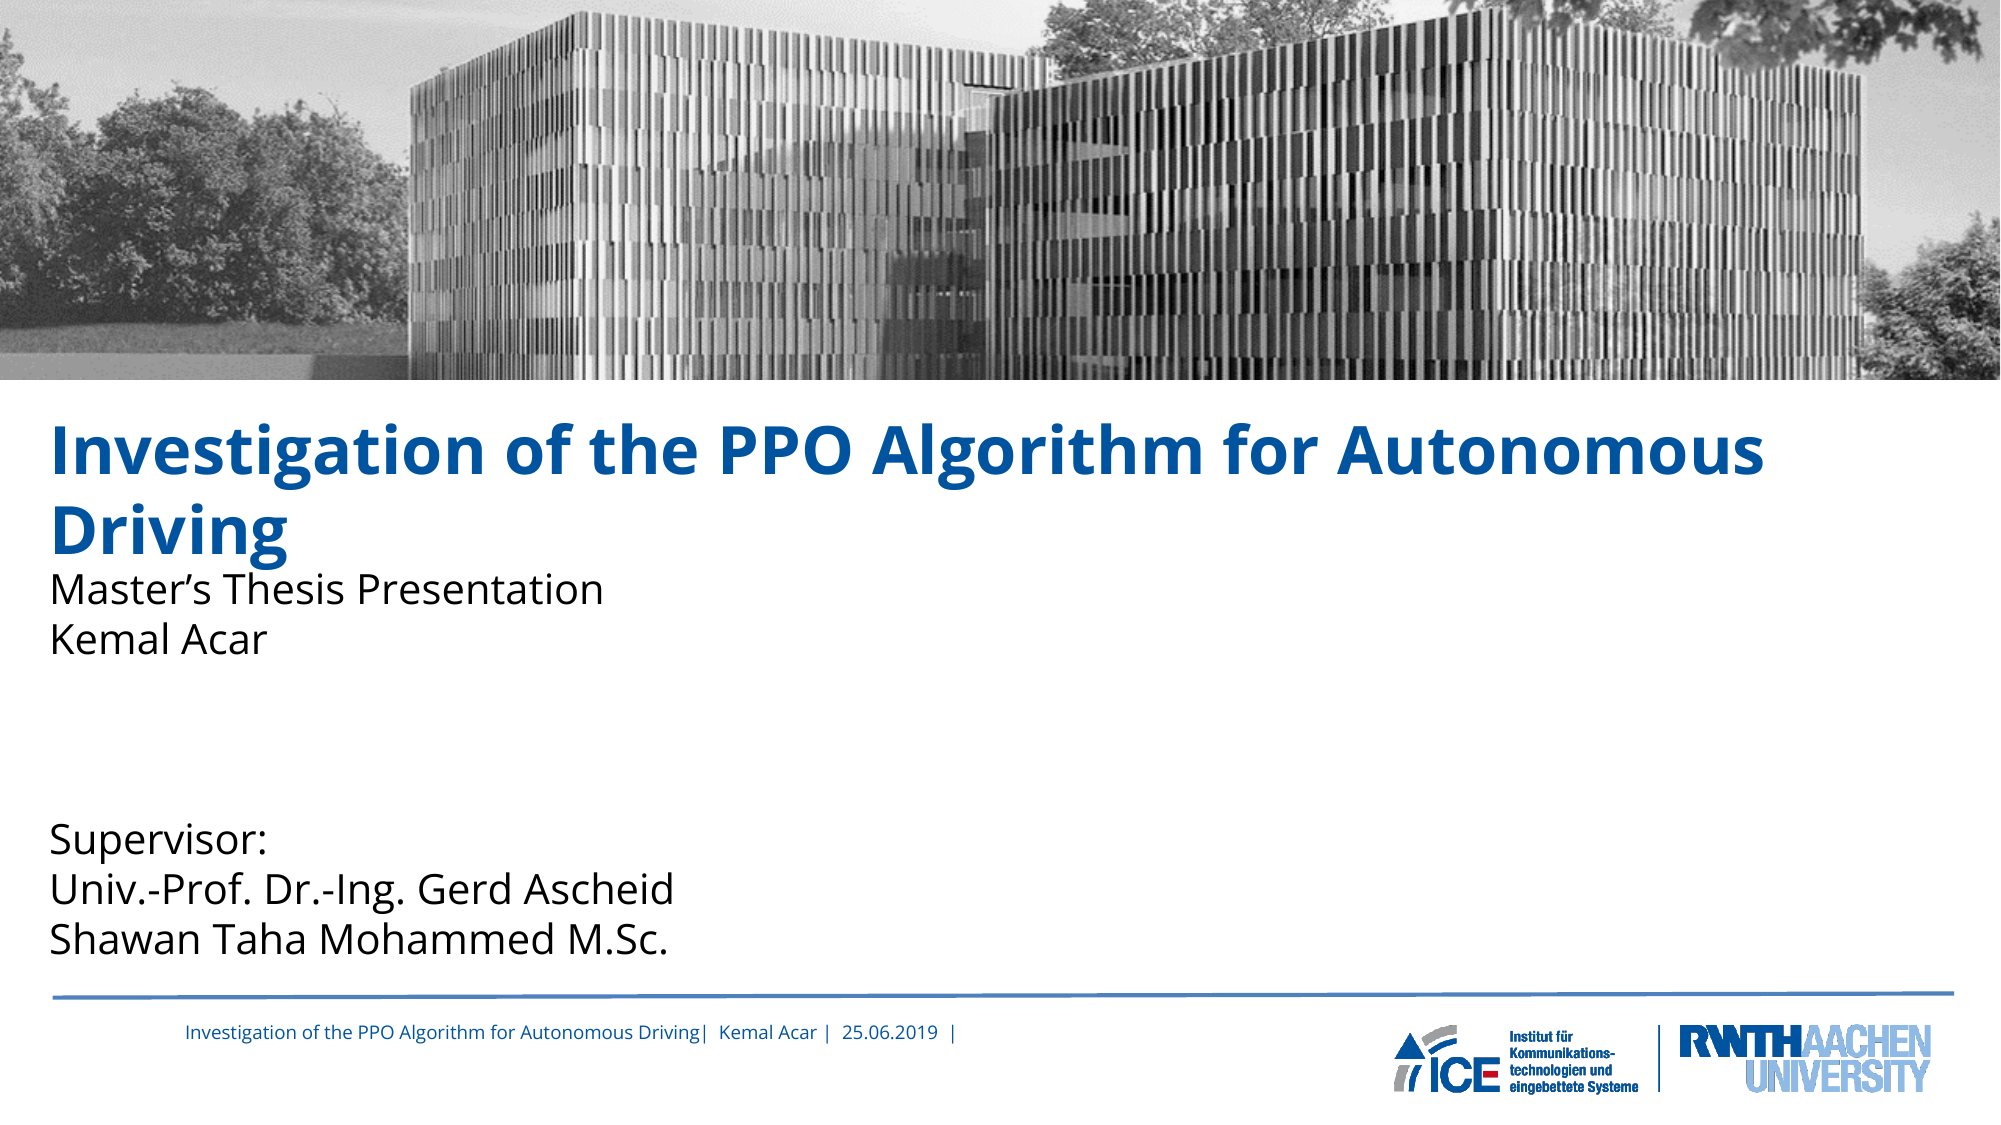

Investigation of the PPO Algorithm for Autonomous Driving
Master’s Thesis Presentation
Kemal Acar

Supervisor:
Univ.-Prof. Dr.-Ing. Gerd Ascheid
Shawan Taha Mohammed M.Sc.